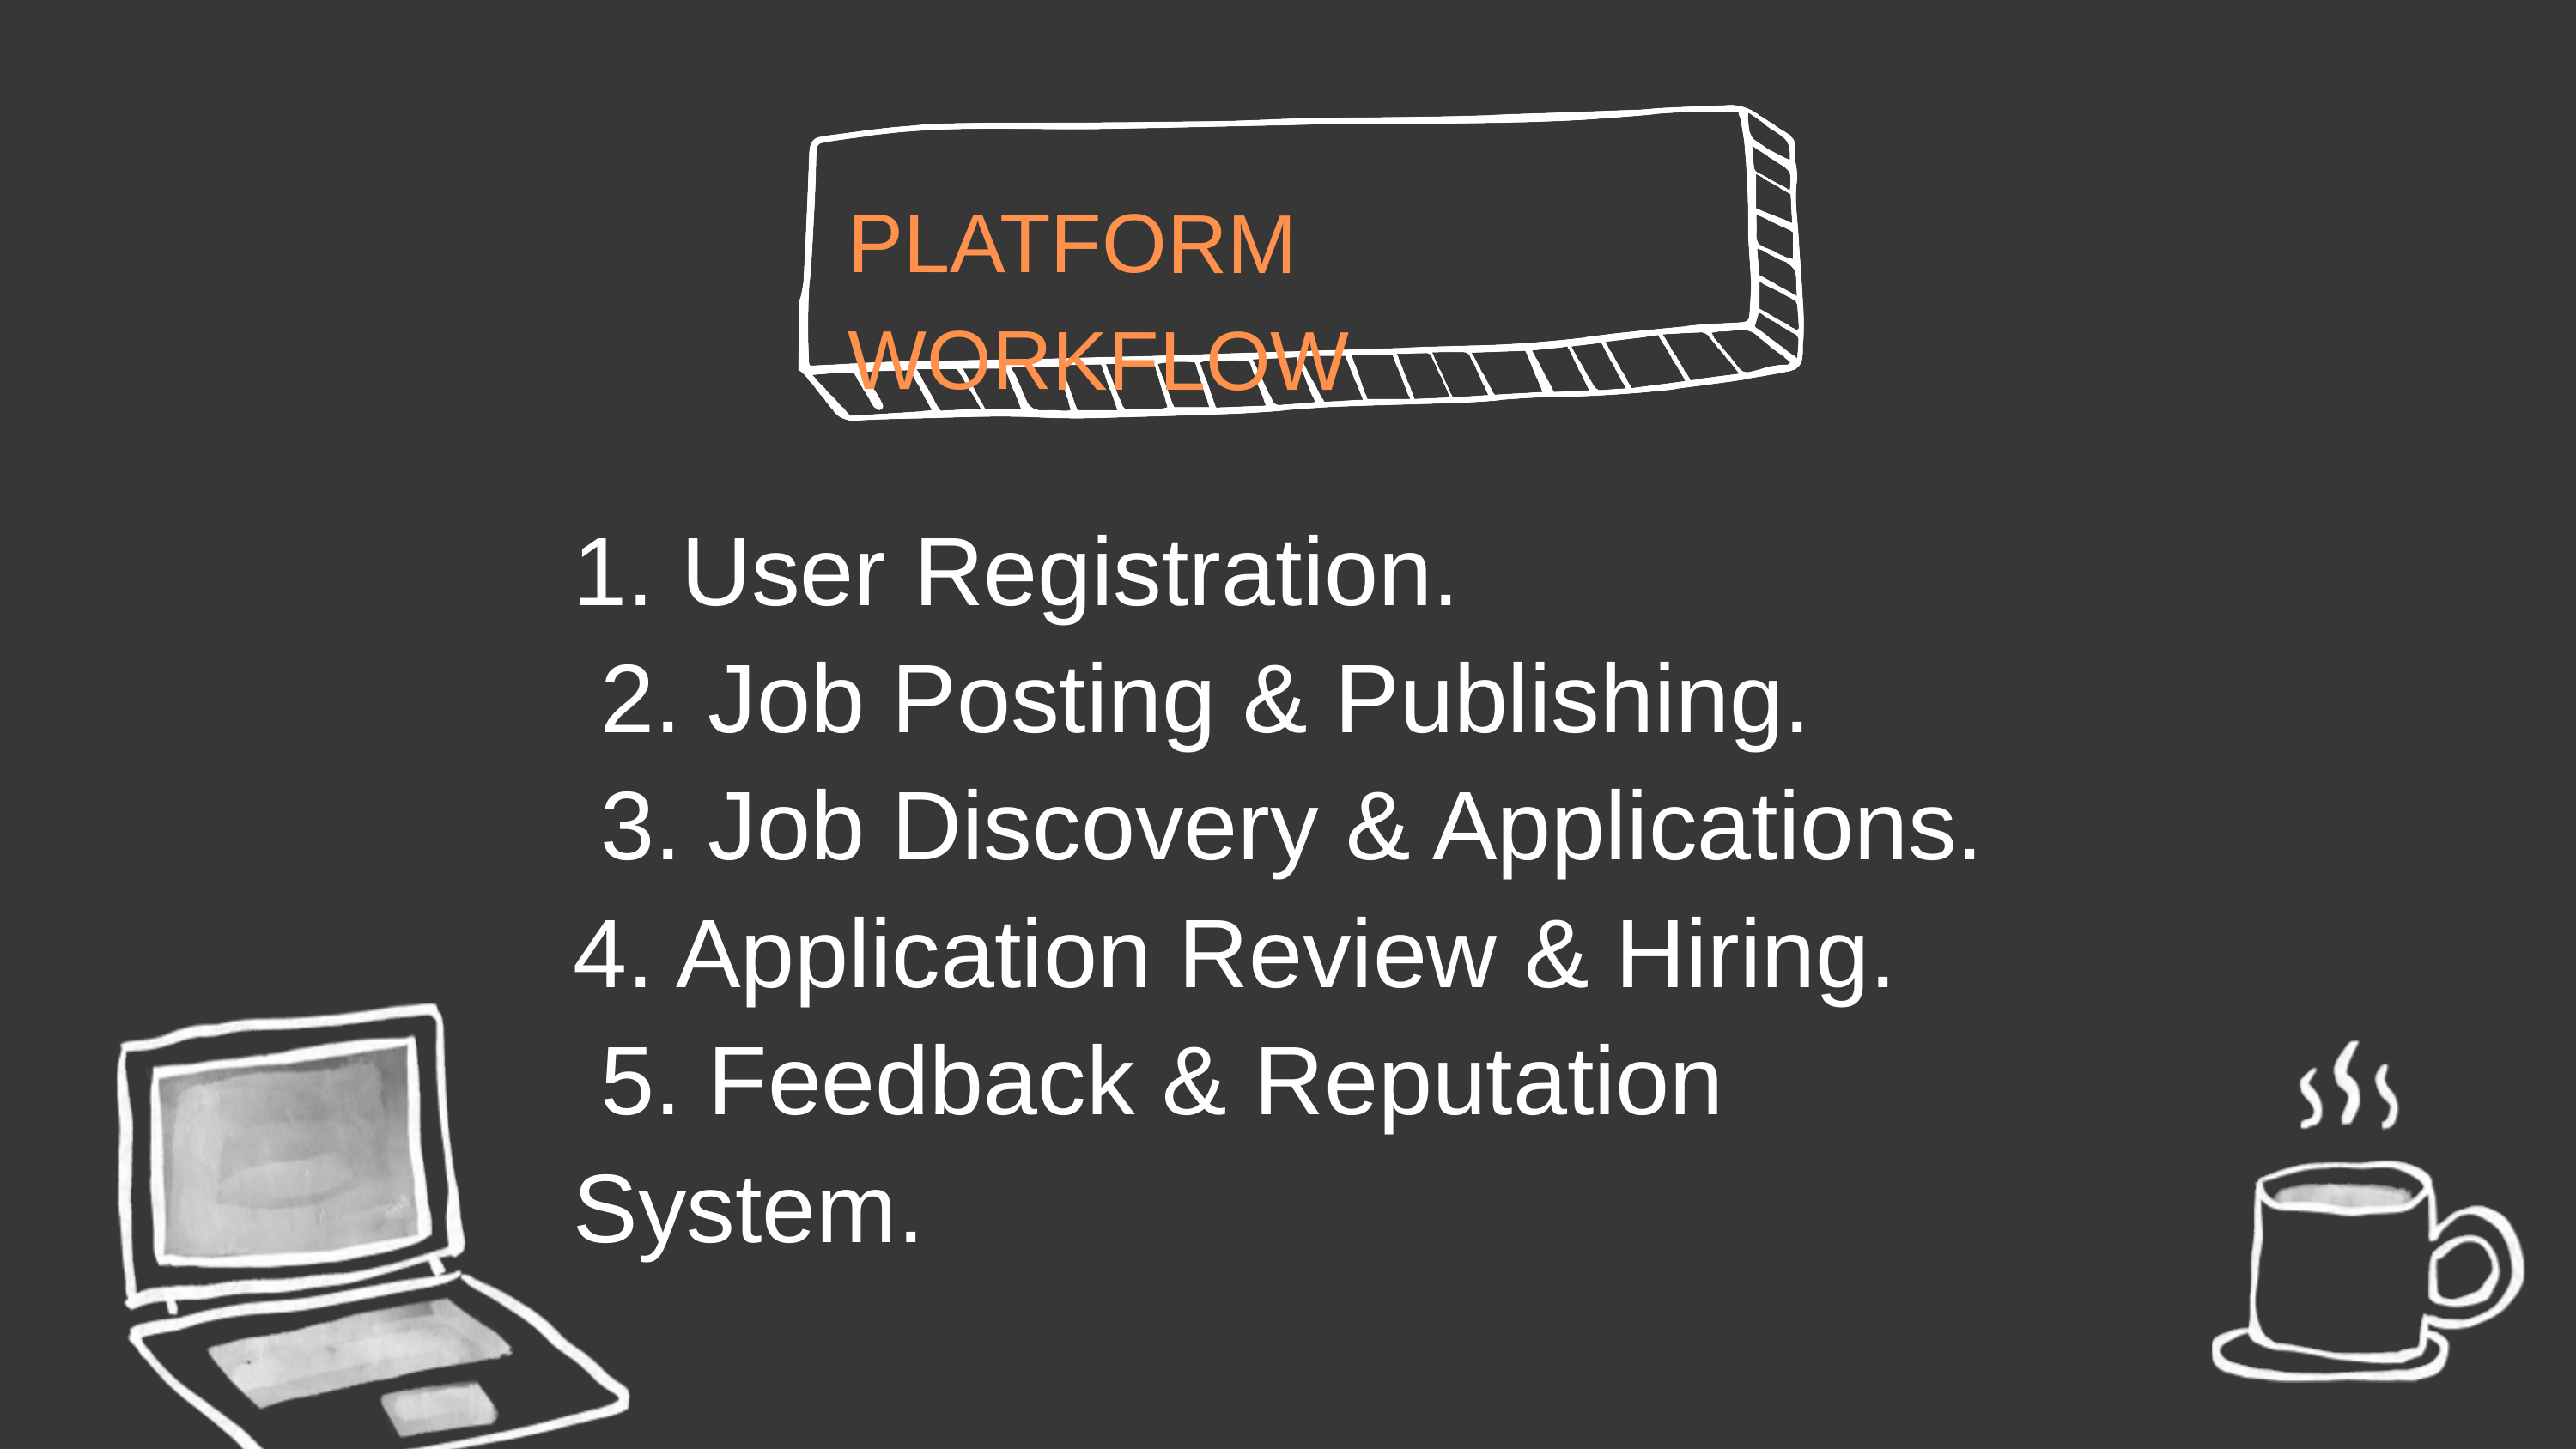

PLATFORM WORKFLOW
1. User Registration.
 2. Job Posting & Publishing.
 3. Job Discovery & Applications.
4. Application Review & Hiring.
 5. Feedback & Reputation System.